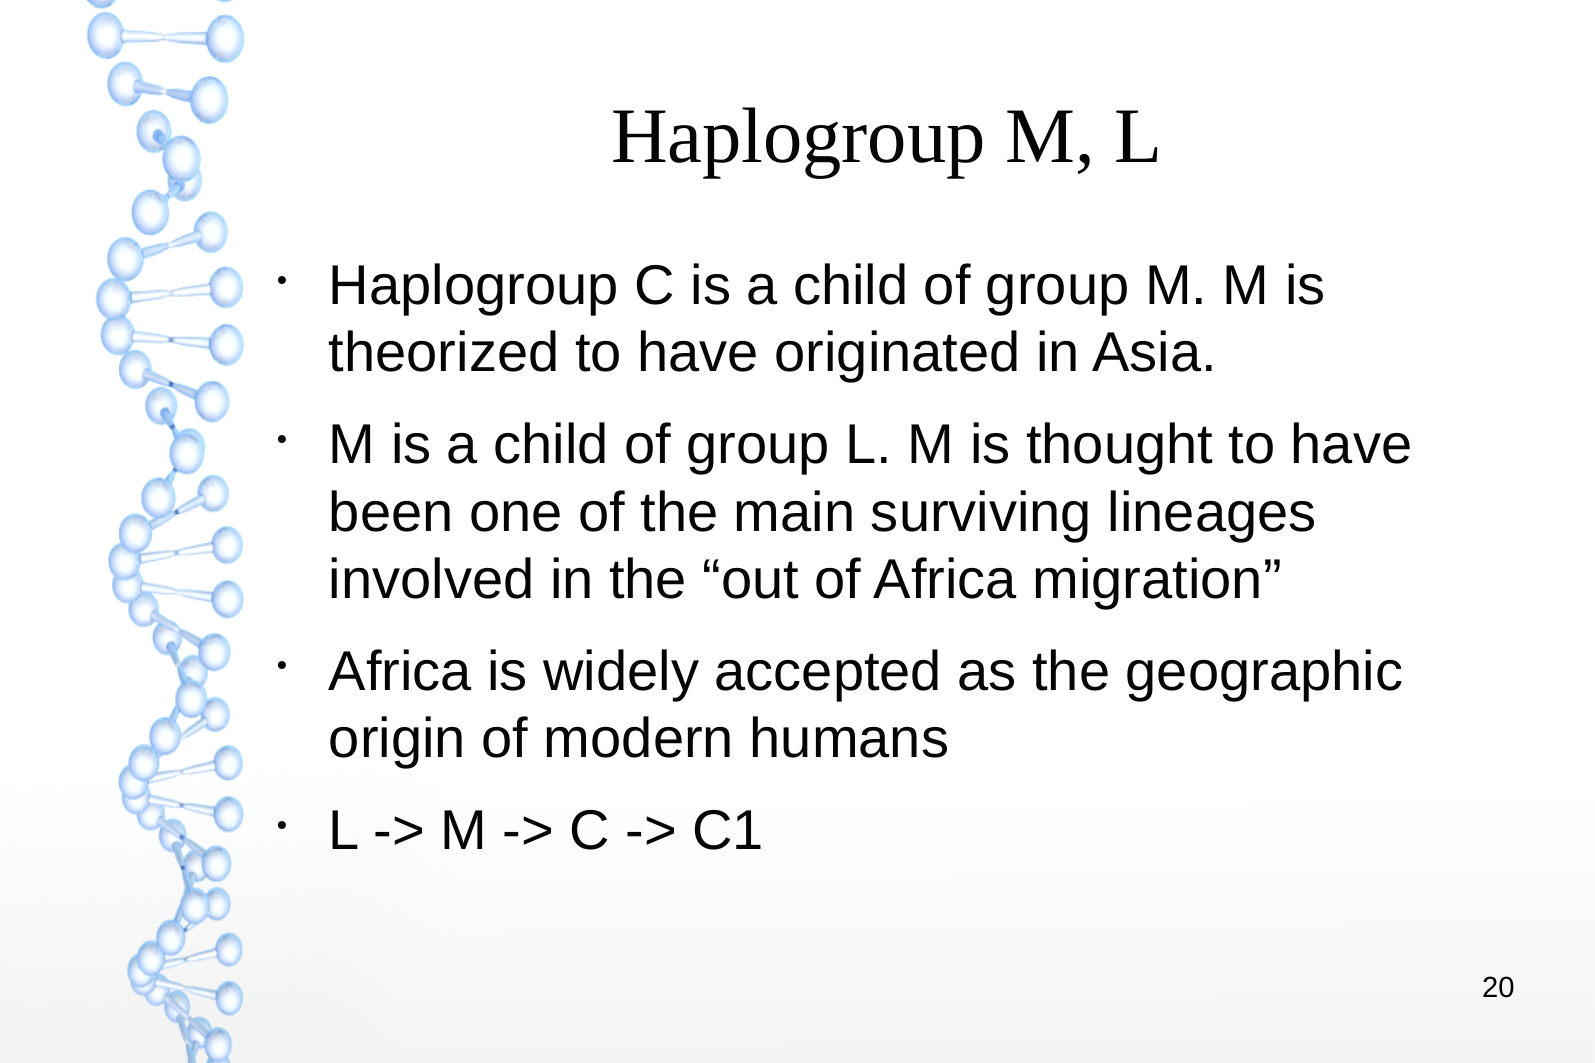

# Haplogroup M, L
Haplogroup C is a child of group M. M is theorized to have originated in Asia.
M is a child of group L. M is thought to have been one of the main surviving lineages involved in the “out of Africa migration”
Africa is widely accepted as the geographic origin of modern humans
L -> M -> C -> C1
20